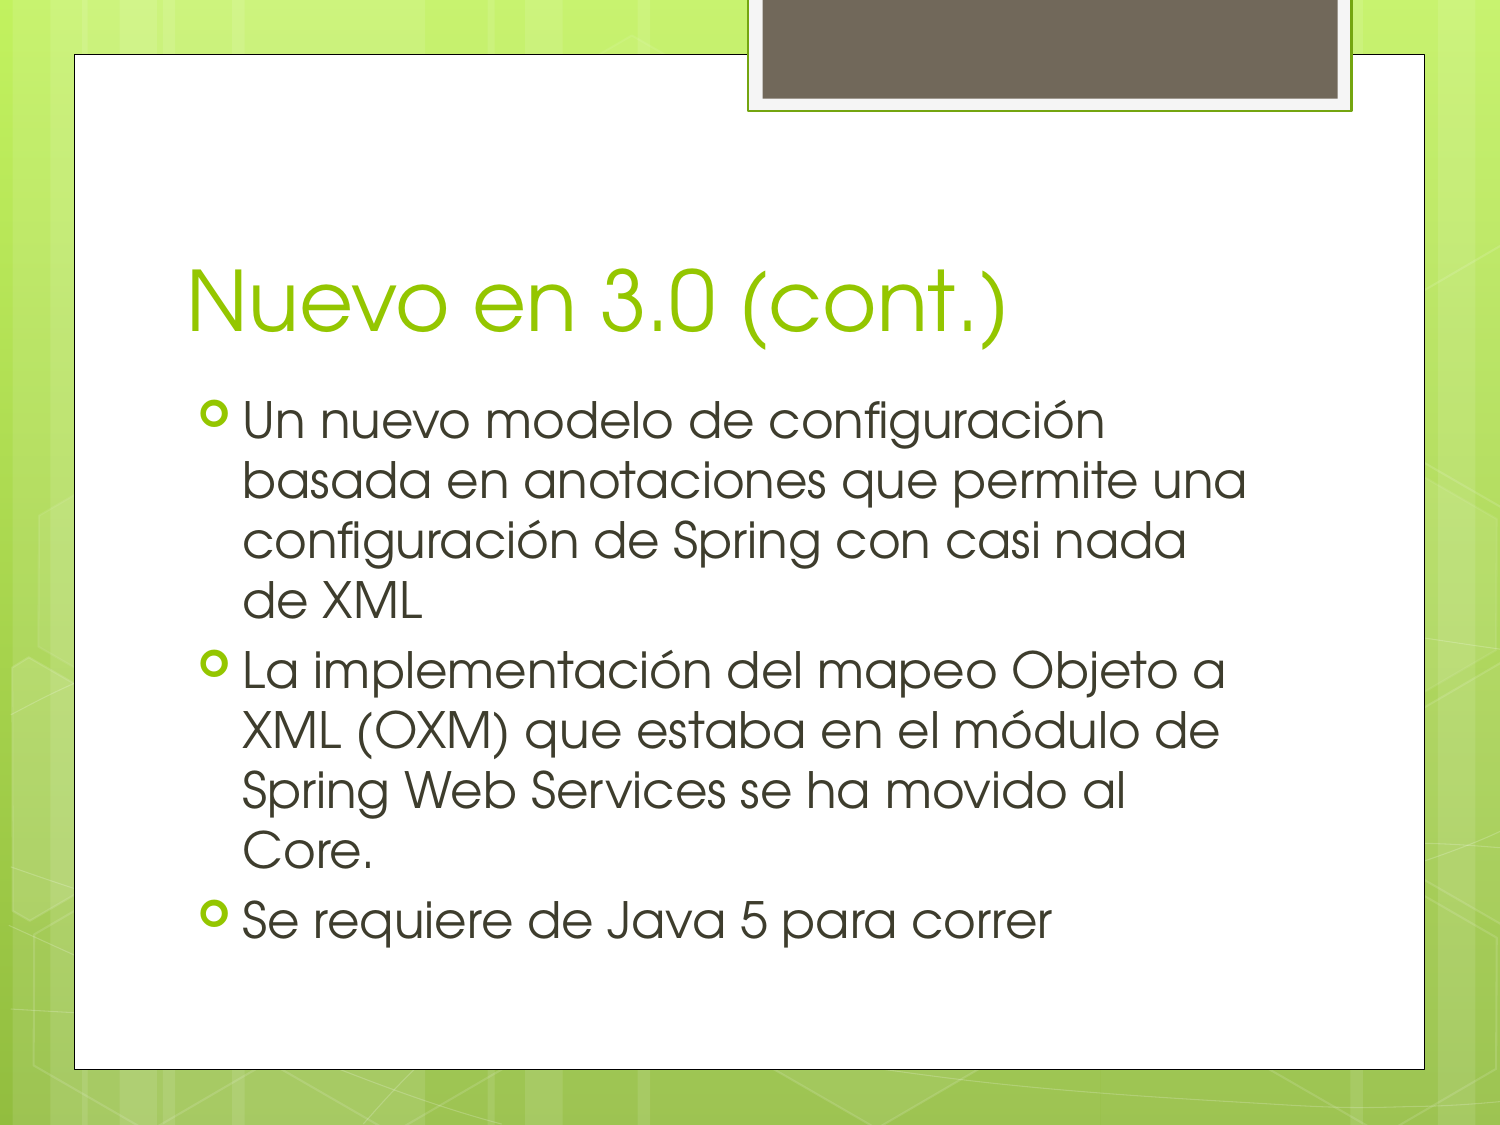

# Nuevo en 3.0 (cont.)
Un nuevo modelo de configuración basada en anotaciones que permite una configuración de Spring con casi nada de XML
La implementación del mapeo Objeto a XML (OXM) que estaba en el módulo de Spring Web Services se ha movido al Core.
Se requiere de Java 5 para correr